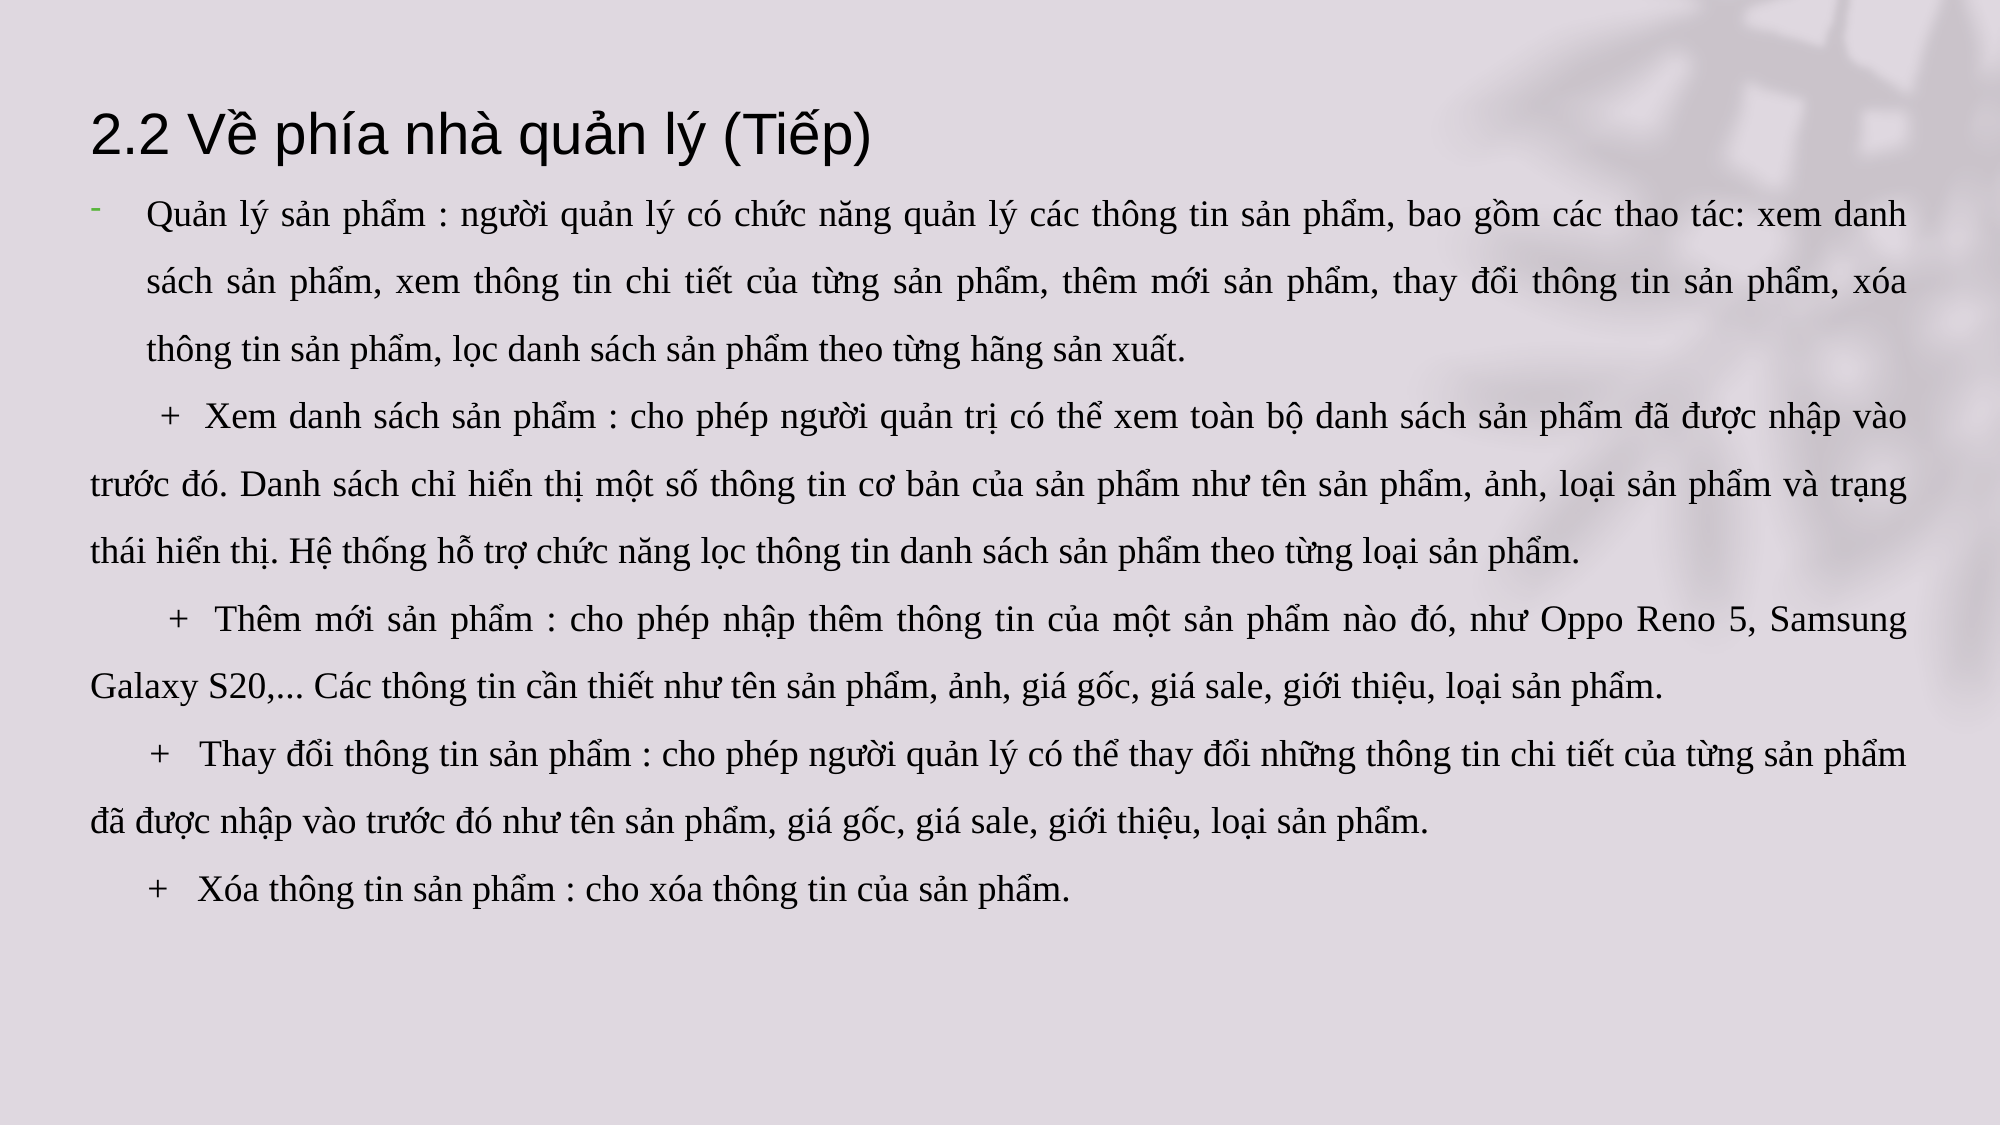

2.2 Về phía nhà quản lý (Tiếp)
Quản lý sản phẩm : người quản lý có chức năng quản lý các thông tin sản phẩm, bao gồm các thao tác: xem danh sách sản phẩm, xem thông tin chi tiết của từng sản phẩm, thêm mới sản phẩm, thay đổi thông tin sản phẩm, xóa thông tin sản phẩm, lọc danh sách sản phẩm theo từng hãng sản xuất.
      +  Xem danh sách sản phẩm : cho phép người quản trị có thể xem toàn bộ danh sách sản phẩm đã được nhập vào trước đó. Danh sách chỉ hiển thị một số thông tin cơ bản của sản phẩm như tên sản phẩm, ảnh, loại sản phẩm và trạng thái hiển thị. Hệ thống hỗ trợ chức năng lọc thông tin danh sách sản phẩm theo từng loại sản phẩm.
      +  Thêm mới sản phẩm : cho phép nhập thêm thông tin của một sản phẩm nào đó, như Oppo Reno 5, Samsung Galaxy S20,... Các thông tin cần thiết như tên sản phẩm, ảnh, giá gốc, giá sale, giới thiệu, loại sản phẩm.
      +   Thay đổi thông tin sản phẩm : cho phép người quản lý có thể thay đổi những thông tin chi tiết của từng sản phẩm đã được nhập vào trước đó như tên sản phẩm, giá gốc, giá sale, giới thiệu, loại sản phẩm.
      +   Xóa thông tin sản phẩm : cho xóa thông tin của sản phẩm.